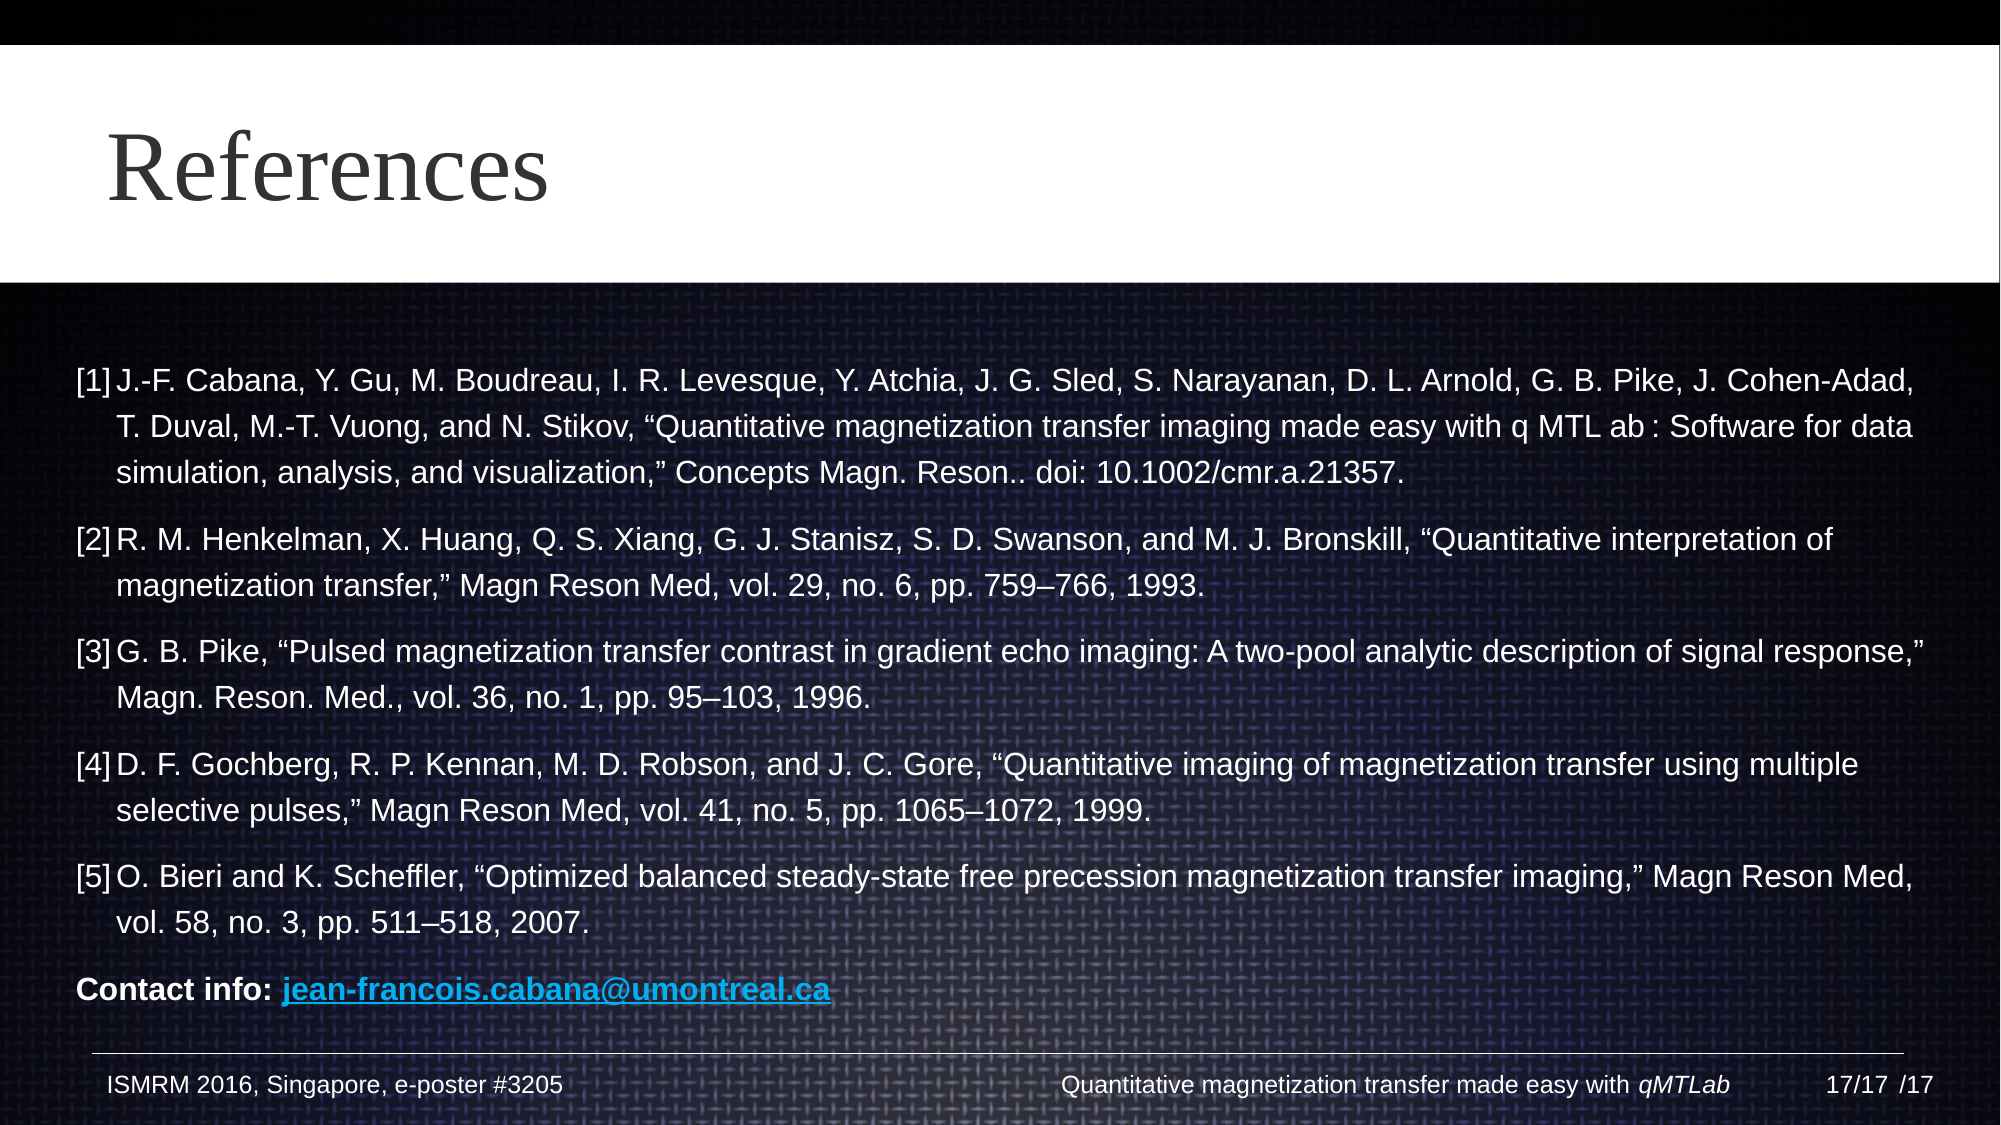

# References
[1]	J.-F. Cabana, Y. Gu, M. Boudreau, I. R. Levesque, Y. Atchia, J. G. Sled, S. Narayanan, D. L. Arnold, G. B. Pike, J. Cohen-Adad, T. Duval, M.-T. Vuong, and N. Stikov, “Quantitative magnetization transfer imaging made easy with q MTL ab : Software for data simulation, analysis, and visualization,” Concepts Magn. Reson.. doi: 10.1002/cmr.a.21357.
[2]	R. M. Henkelman, X. Huang, Q. S. Xiang, G. J. Stanisz, S. D. Swanson, and M. J. Bronskill, “Quantitative interpretation of magnetization transfer,” Magn Reson Med, vol. 29, no. 6, pp. 759–766, 1993.
[3]	G. B. Pike, “Pulsed magnetization transfer contrast in gradient echo imaging: A two-pool analytic description of signal response,” Magn. Reson. Med., vol. 36, no. 1, pp. 95–103, 1996.
[4]	D. F. Gochberg, R. P. Kennan, M. D. Robson, and J. C. Gore, “Quantitative imaging of magnetization transfer using multiple selective pulses,” Magn Reson Med, vol. 41, no. 5, pp. 1065–1072, 1999.
[5]	O. Bieri and K. Scheffler, “Optimized balanced steady-state free precession magnetization transfer imaging,” Magn Reson Med, vol. 58, no. 3, pp. 511–518, 2007.
Contact info: jean-francois.cabana@umontreal.ca
ISMRM 2016, Singapore, e-poster #3205
Quantitative magnetization transfer made easy with qMTLab
17
/17